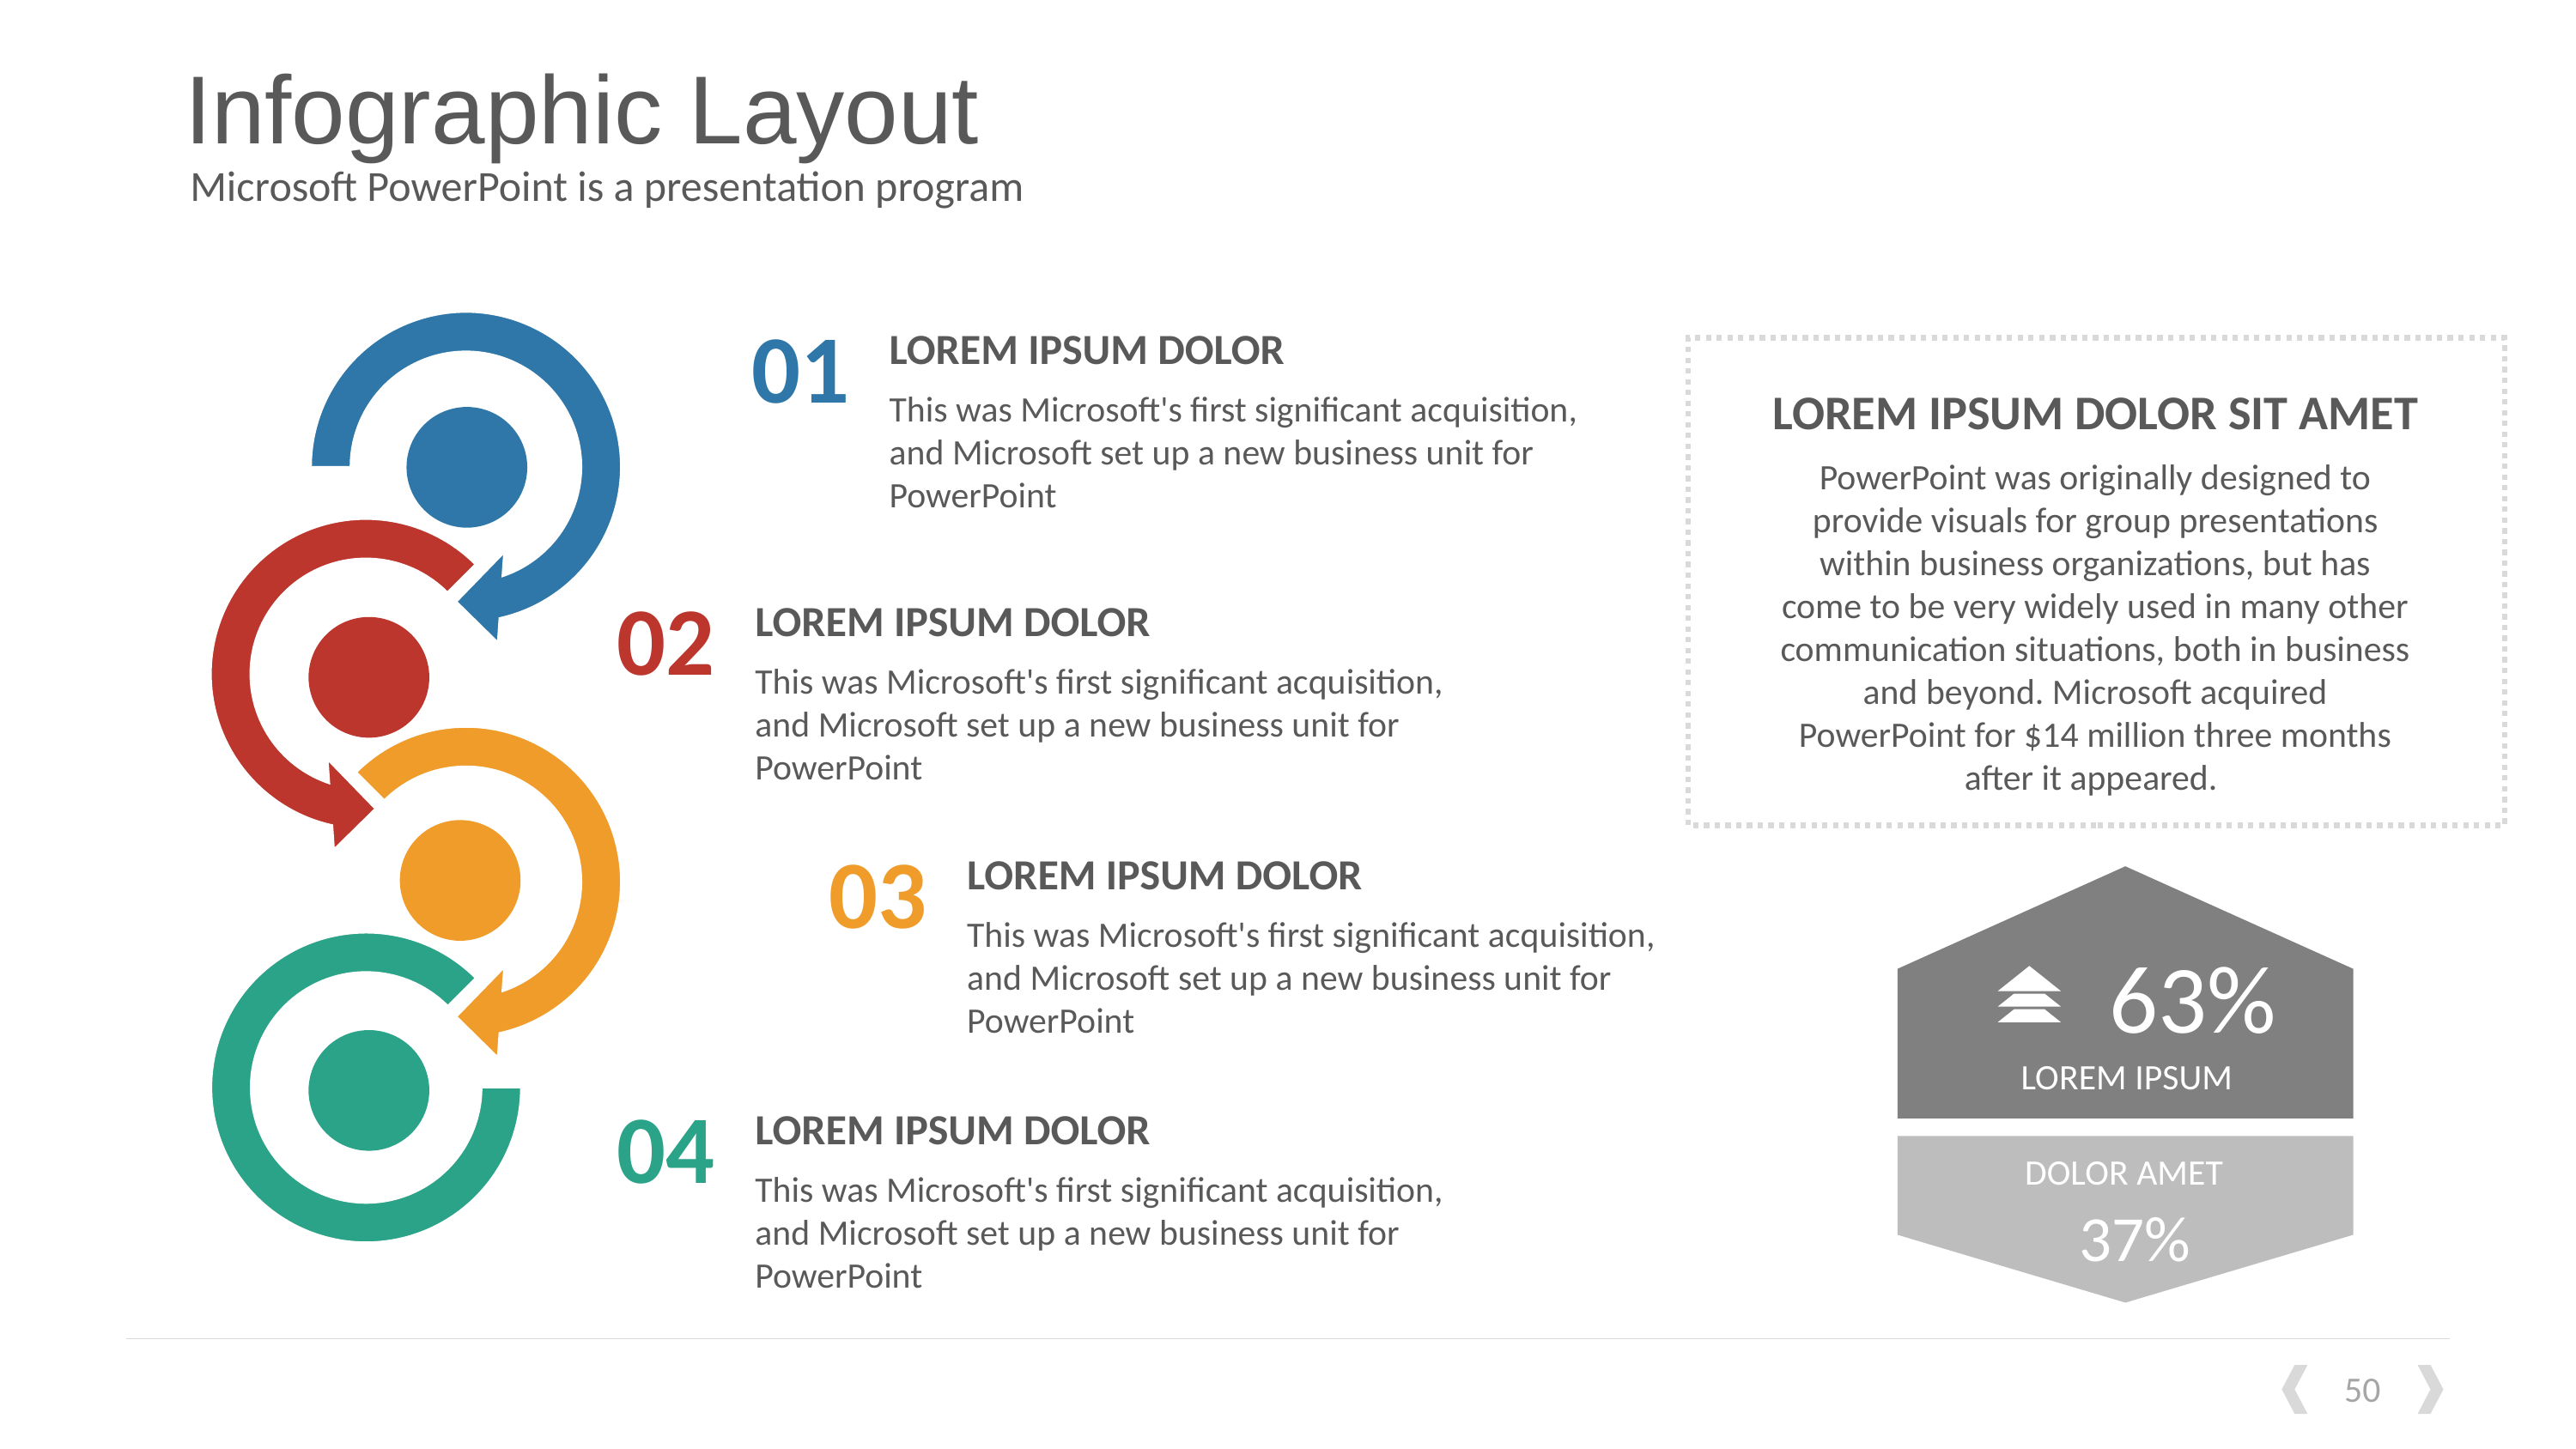

# Infographic Layout
Microsoft PowerPoint is a presentation program

01
LOREM IPSUM DOLOR

LOREM IPSUM DOLOR SIT AMET
This was Microsoft's first significant acquisition, and Microsoft set up a new business unit for PowerPoint

PowerPoint was originally designed to provide visuals for group presentations within business organizations, but has come to be very widely used in many other communication situations, both in business and beyond. Microsoft acquired PowerPoint for $14 million three months after it appeared.
02
LOREM IPSUM DOLOR

This was Microsoft's first significant acquisition, and Microsoft set up a new business unit for PowerPoint

03
LOREM IPSUM DOLOR
This was Microsoft's first significant acquisition, and Microsoft set up a new business unit for PowerPoint
63%

LOREM IPSUM
04
LOREM IPSUM DOLOR
DOLOR AMET
This was Microsoft's first significant acquisition, and Microsoft set up a new business unit for PowerPoint
37%